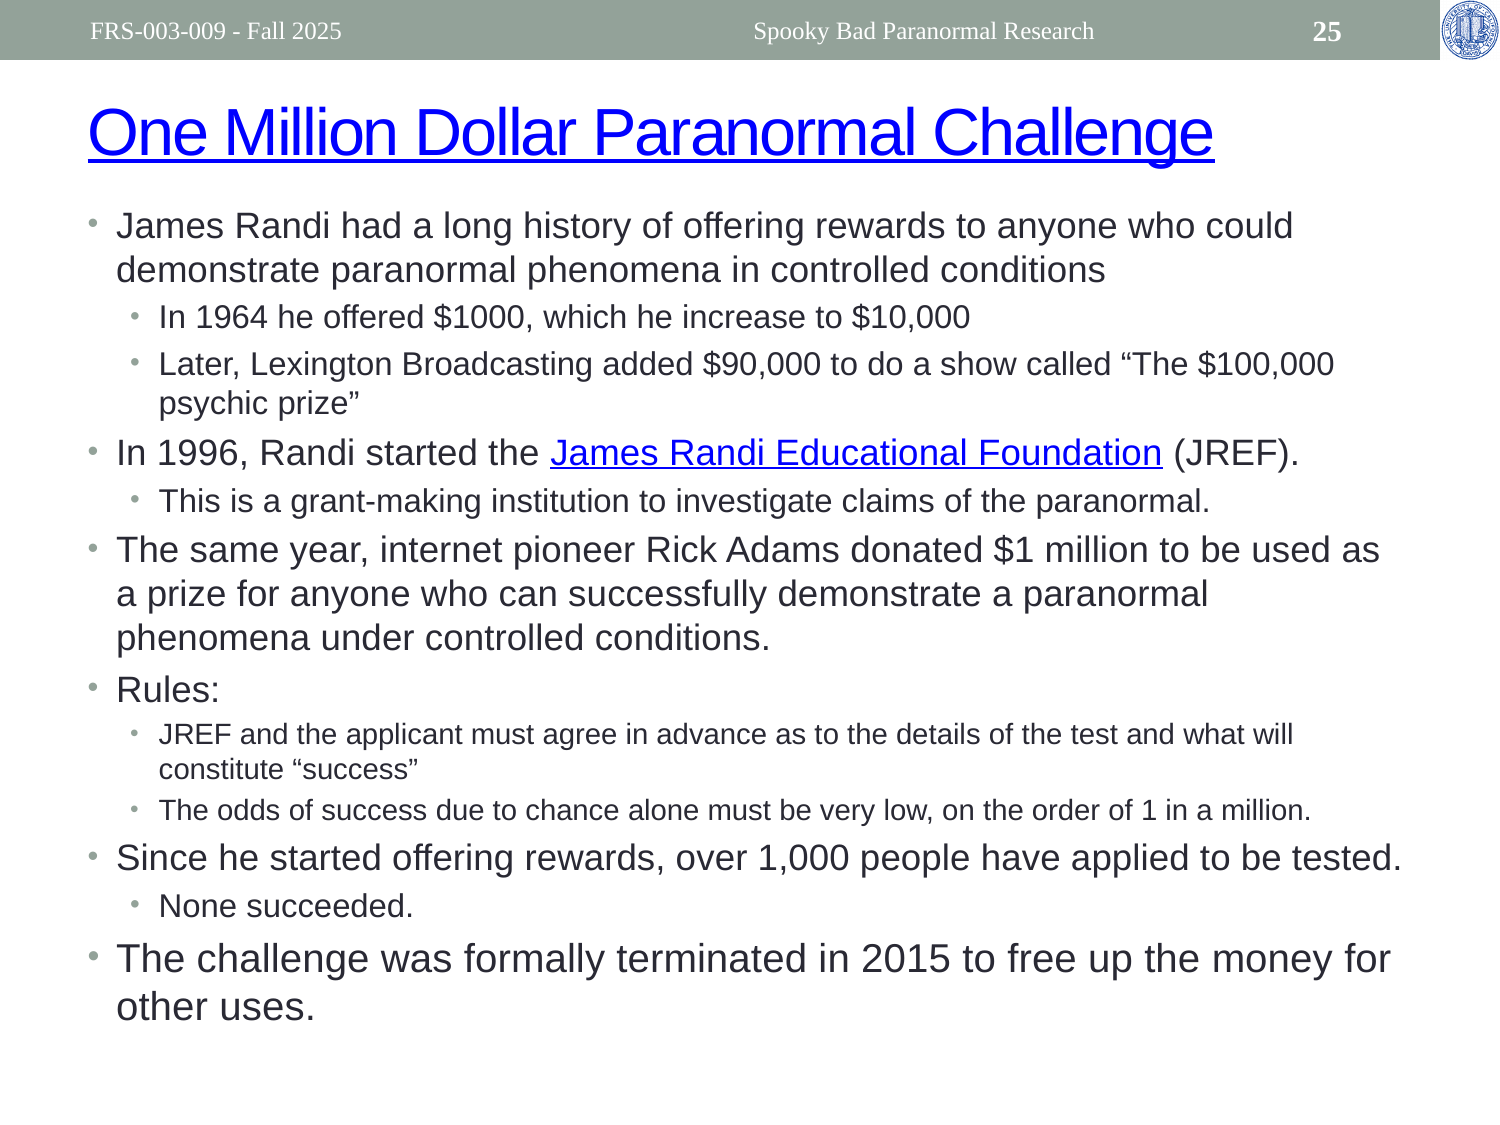

FRS-003-009 - Fall 2025
Spooky Bad Paranormal Research
25
# One Million Dollar Paranormal Challenge
James Randi had a long history of offering rewards to anyone who could demonstrate paranormal phenomena in controlled conditions
In 1964 he offered $1000, which he increase to $10,000
Later, Lexington Broadcasting added $90,000 to do a show called “The $100,000 psychic prize”
In 1996, Randi started the James Randi Educational Foundation (JREF).
This is a grant-making institution to investigate claims of the paranormal.
The same year, internet pioneer Rick Adams donated $1 million to be used as a prize for anyone who can successfully demonstrate a paranormal phenomena under controlled conditions.
Rules:
JREF and the applicant must agree in advance as to the details of the test and what will constitute “success”
The odds of success due to chance alone must be very low, on the order of 1 in a million.
Since he started offering rewards, over 1,000 people have applied to be tested.
None succeeded.
The challenge was formally terminated in 2015 to free up the money for other uses.